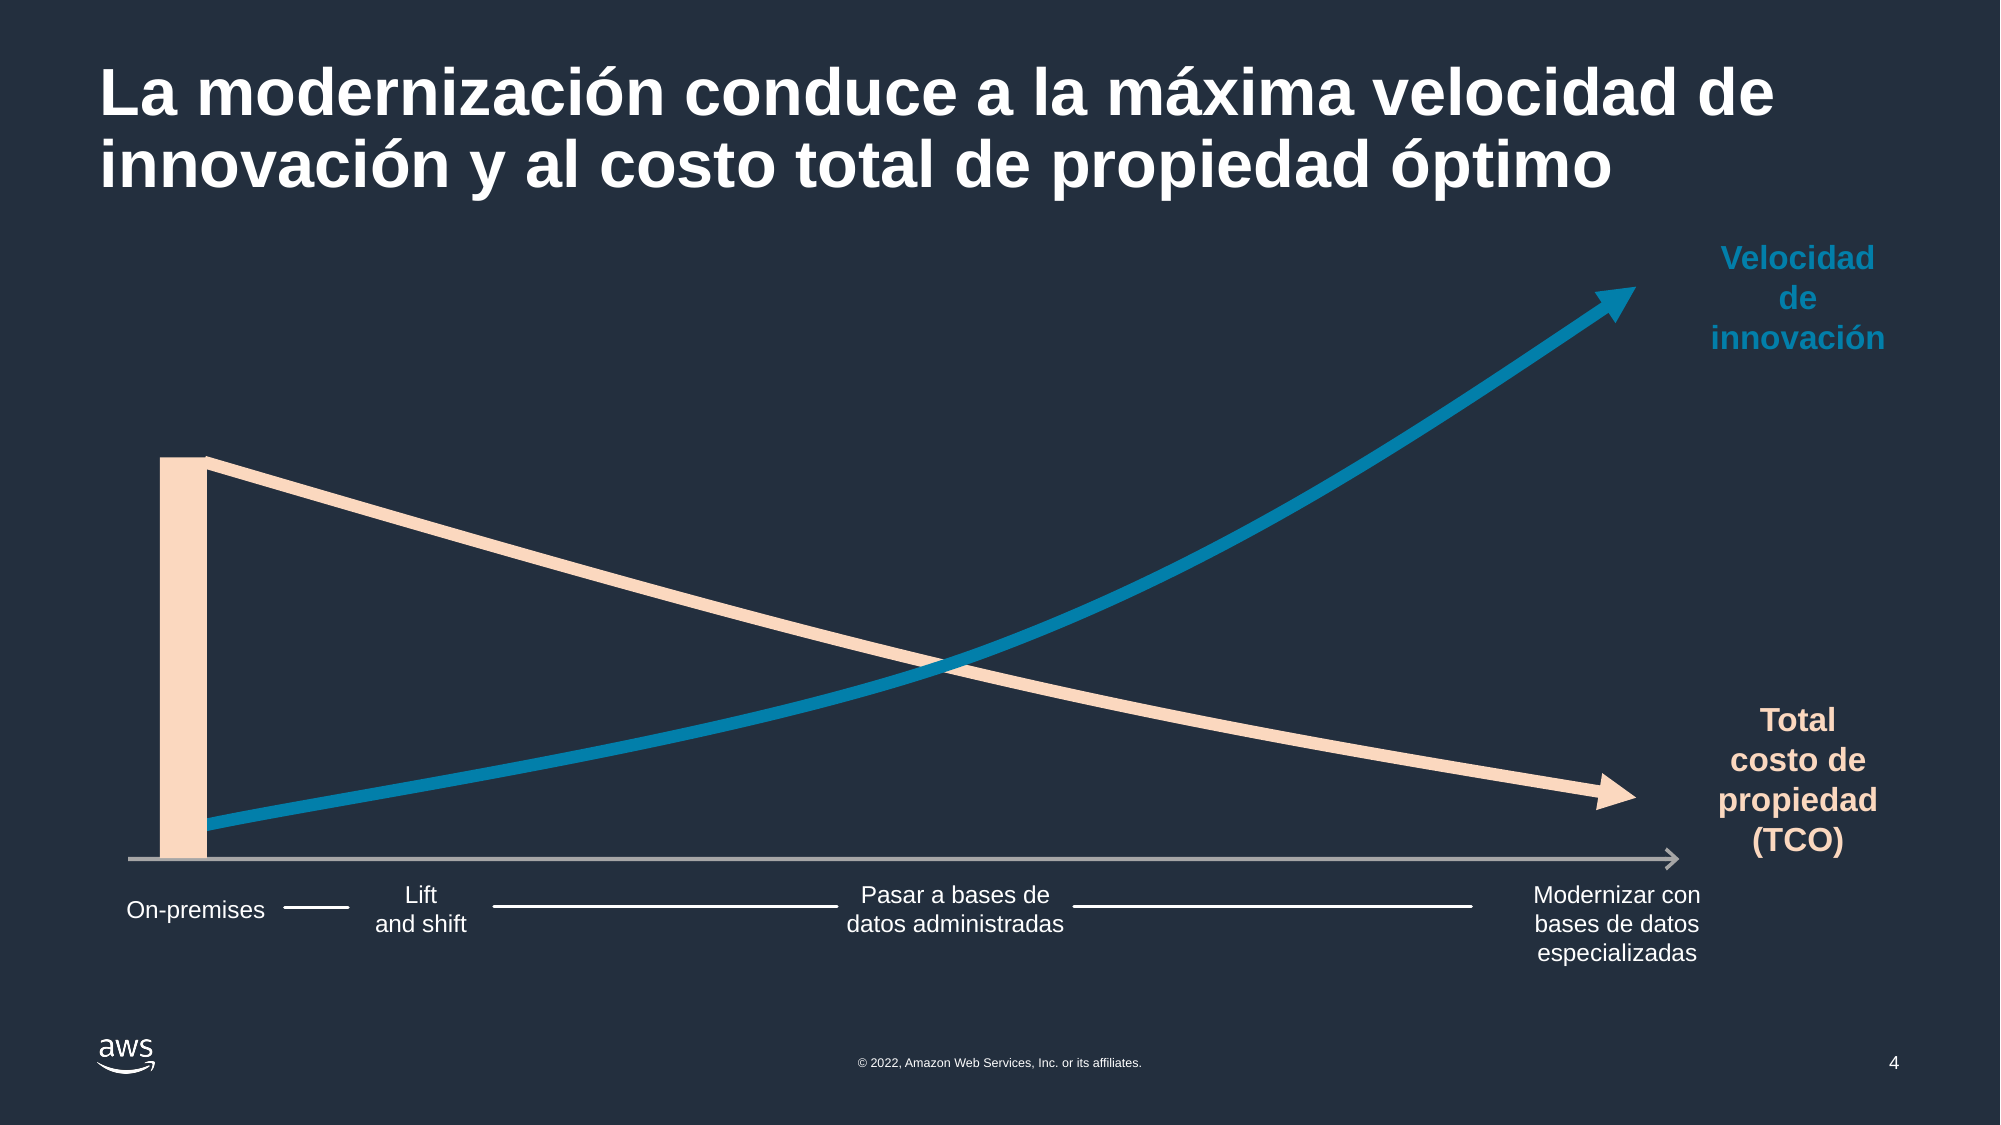

# La modernización conduce a la máxima velocidad de innovación y al costo total de propiedad óptimo
Velocidad de innovación

Total
costo de
propiedad
(TCO)
Lift
and shift
Pasar a bases de datos administradas
Modernizar con
bases de datos especializadas
On-premises
4